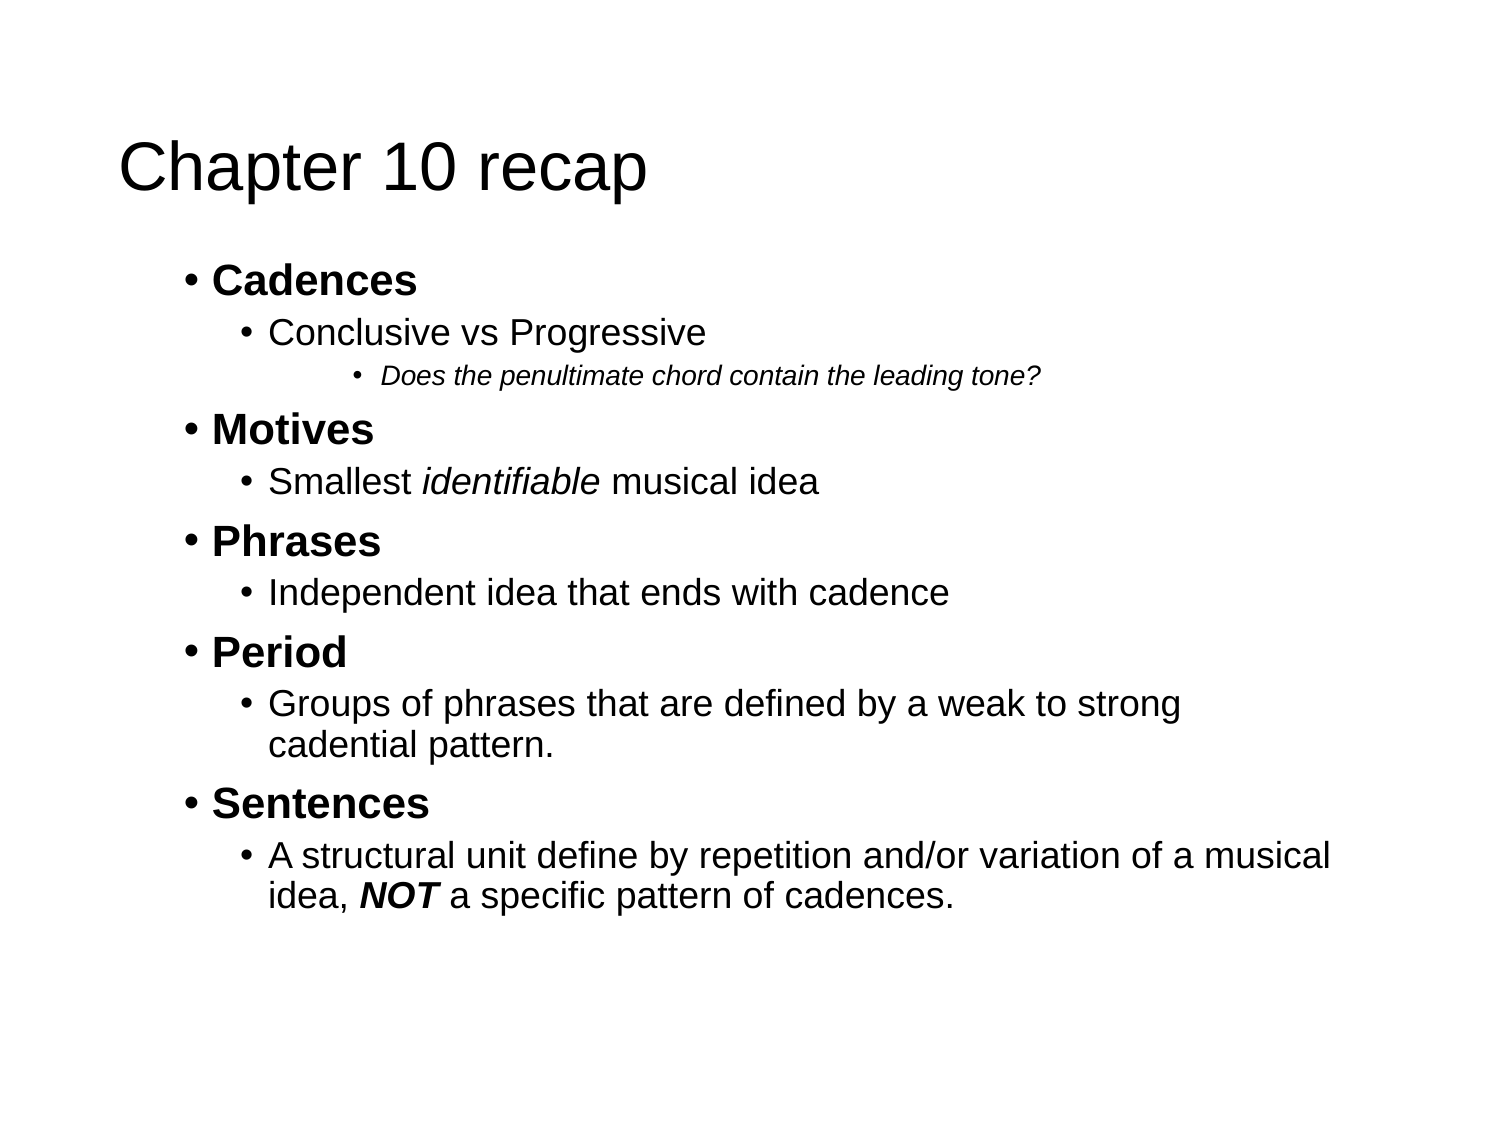

# Chapter 10 recap
Cadences
Conclusive vs Progressive
Does the penultimate chord contain the leading tone?
Motives
Smallest identifiable musical idea
Phrases
Independent idea that ends with cadence
Period
Groups of phrases that are defined by a weak to strong cadential pattern.
Sentences
A structural unit define by repetition and/or variation of a musical idea, NOT a specific pattern of cadences.